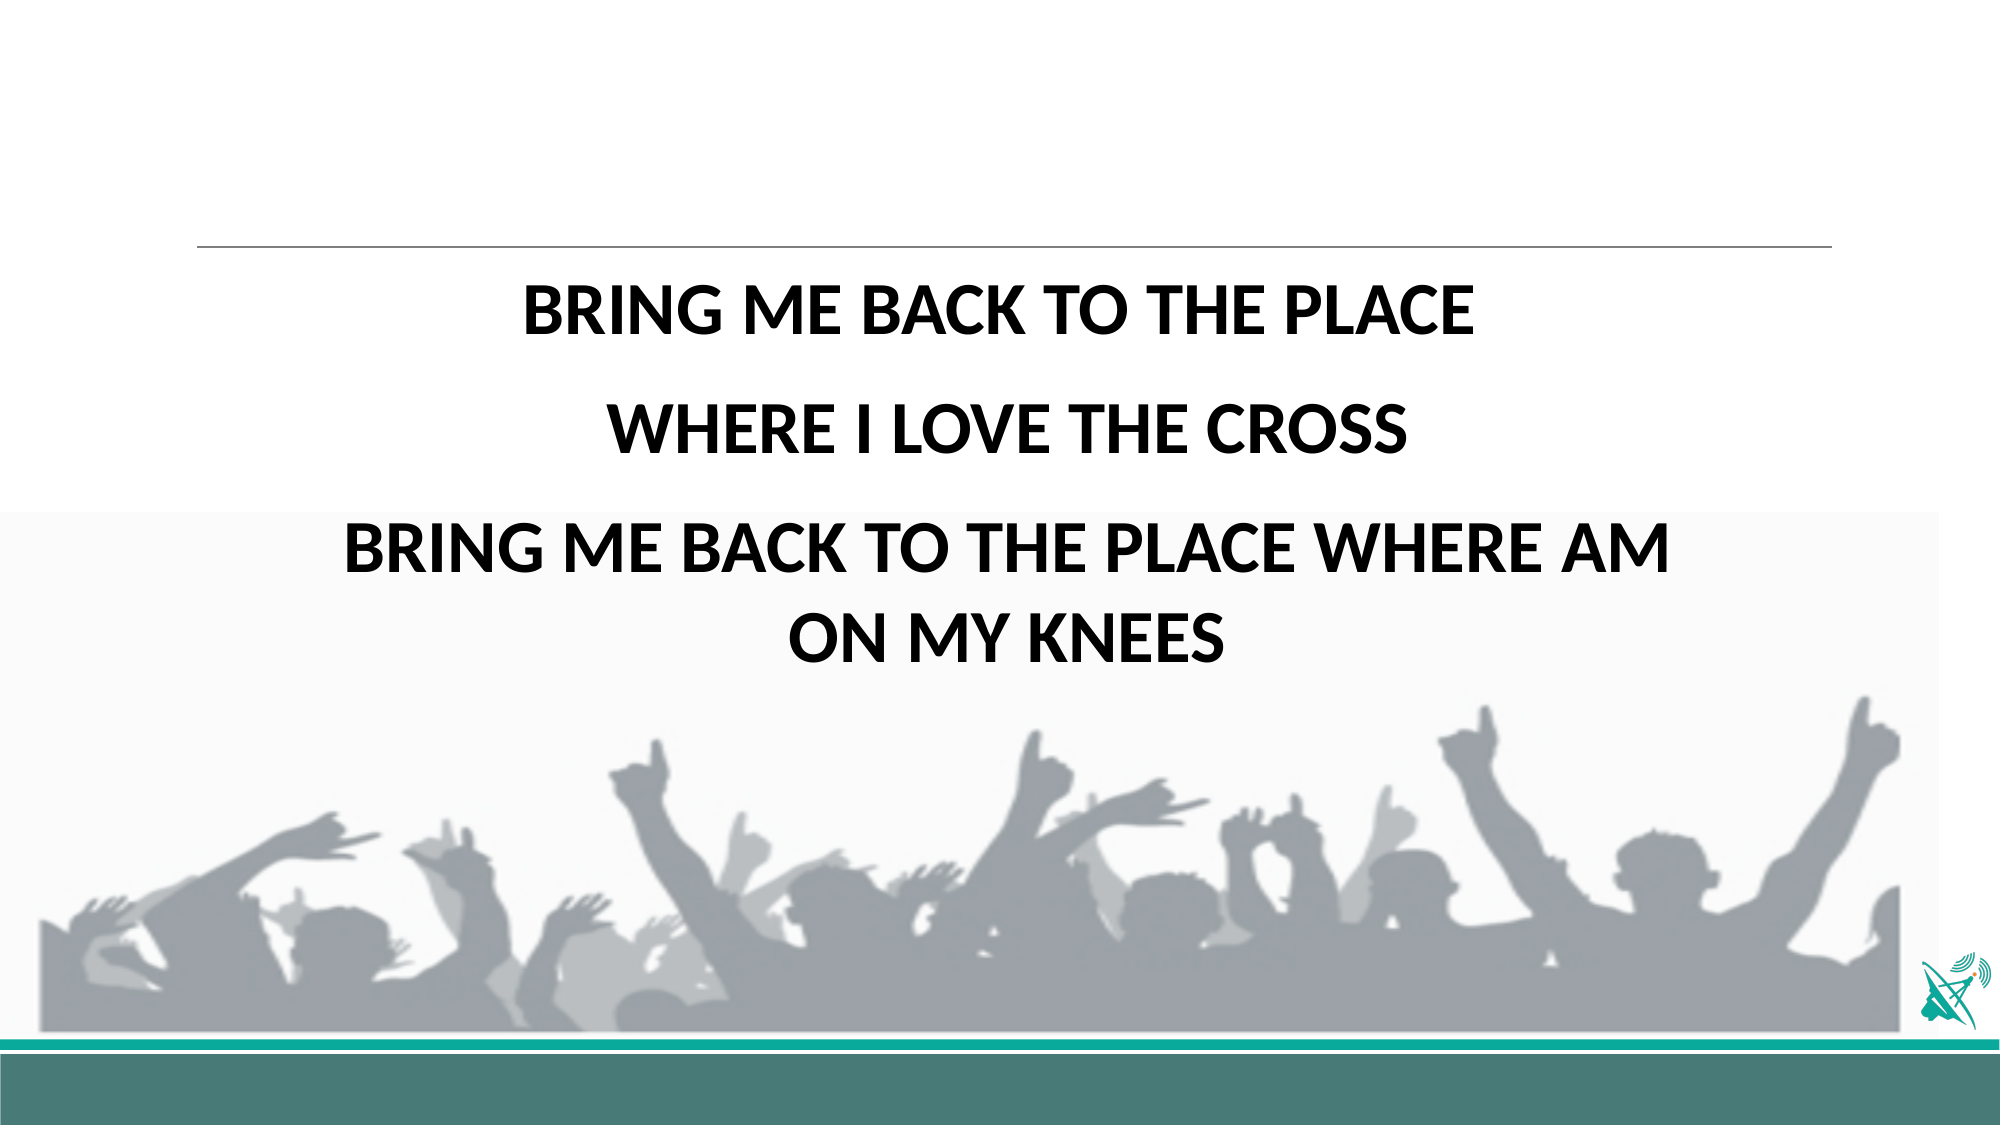

BRING ME BACK TO THE PLACE
WHERE I LOVE THE CROSS
BRING ME BACK TO THE PLACE WHERE AM ON MY KNEES